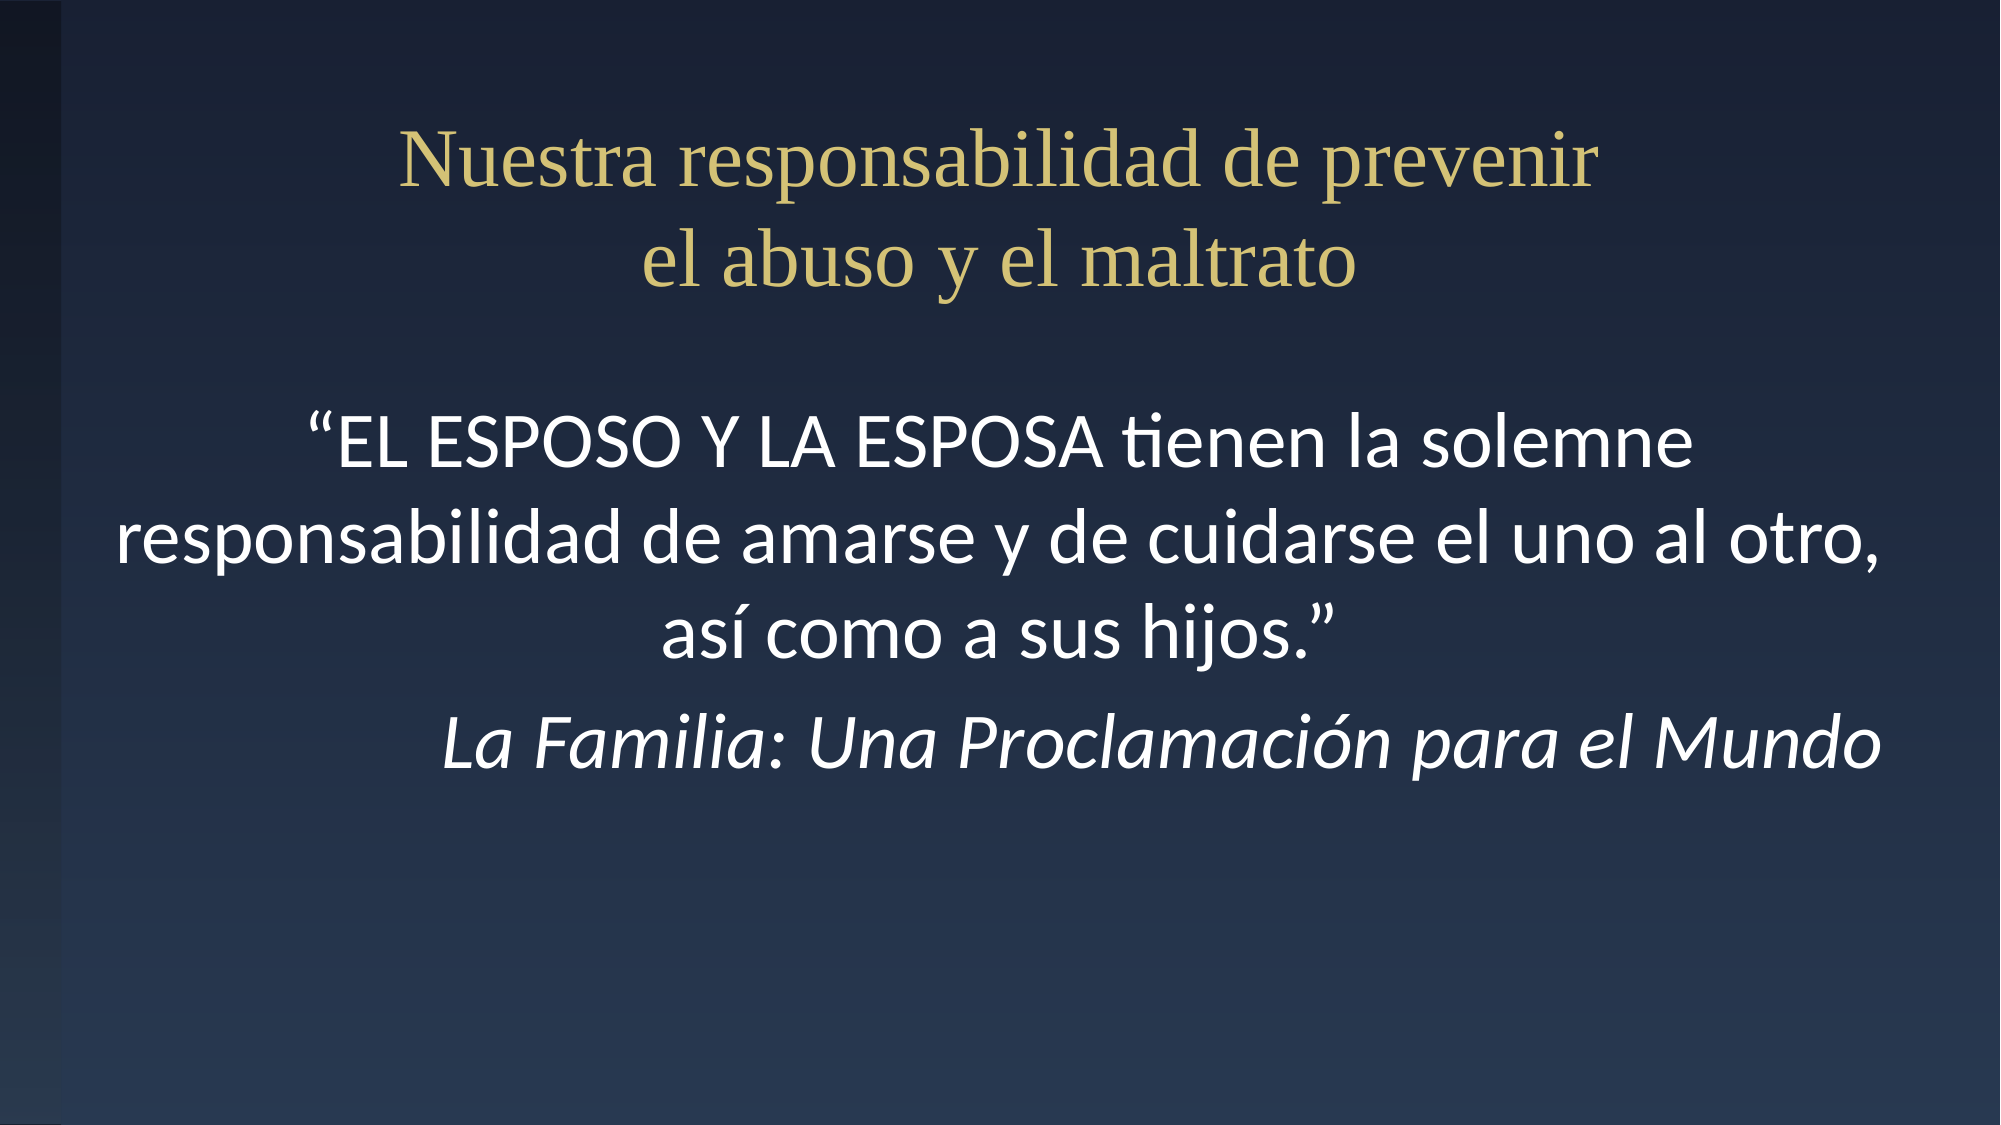

# Nuestra responsabilidad de prevenir el abuso y el maltrato
“EL ESPOSO Y LA ESPOSA tienen la solemne responsabilidad de amarse y de cuidarse el uno al otro, así como a sus hijos.”
La Familia: Una Proclamación para el Mundo